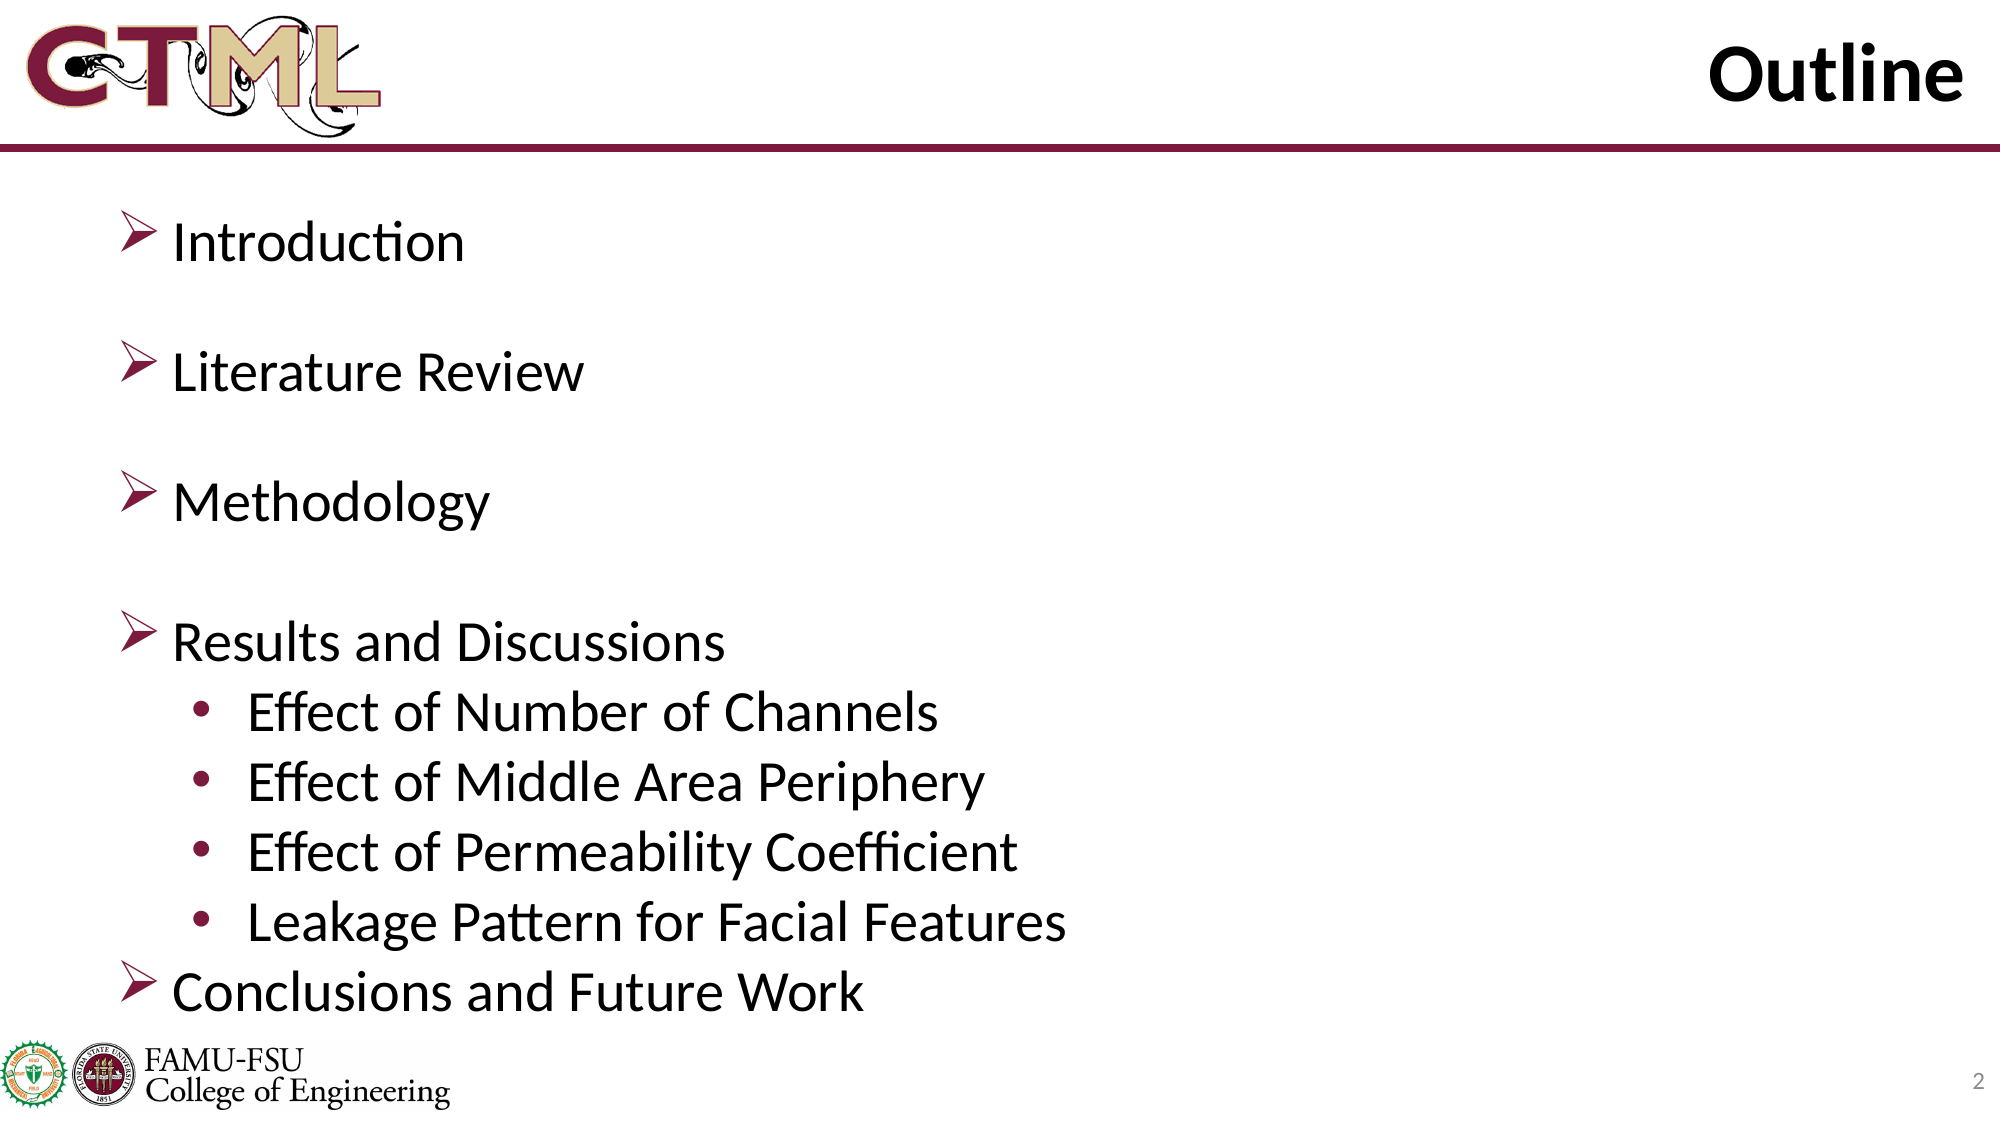

# Outline
Introduction

Literature Review

Methodology

Results and Discussions
Effect of Number of Channels
Effect of Middle Area Periphery
Effect of Permeability Coefficient
Leakage Pattern for Facial Features
Conclusions and Future Work

2